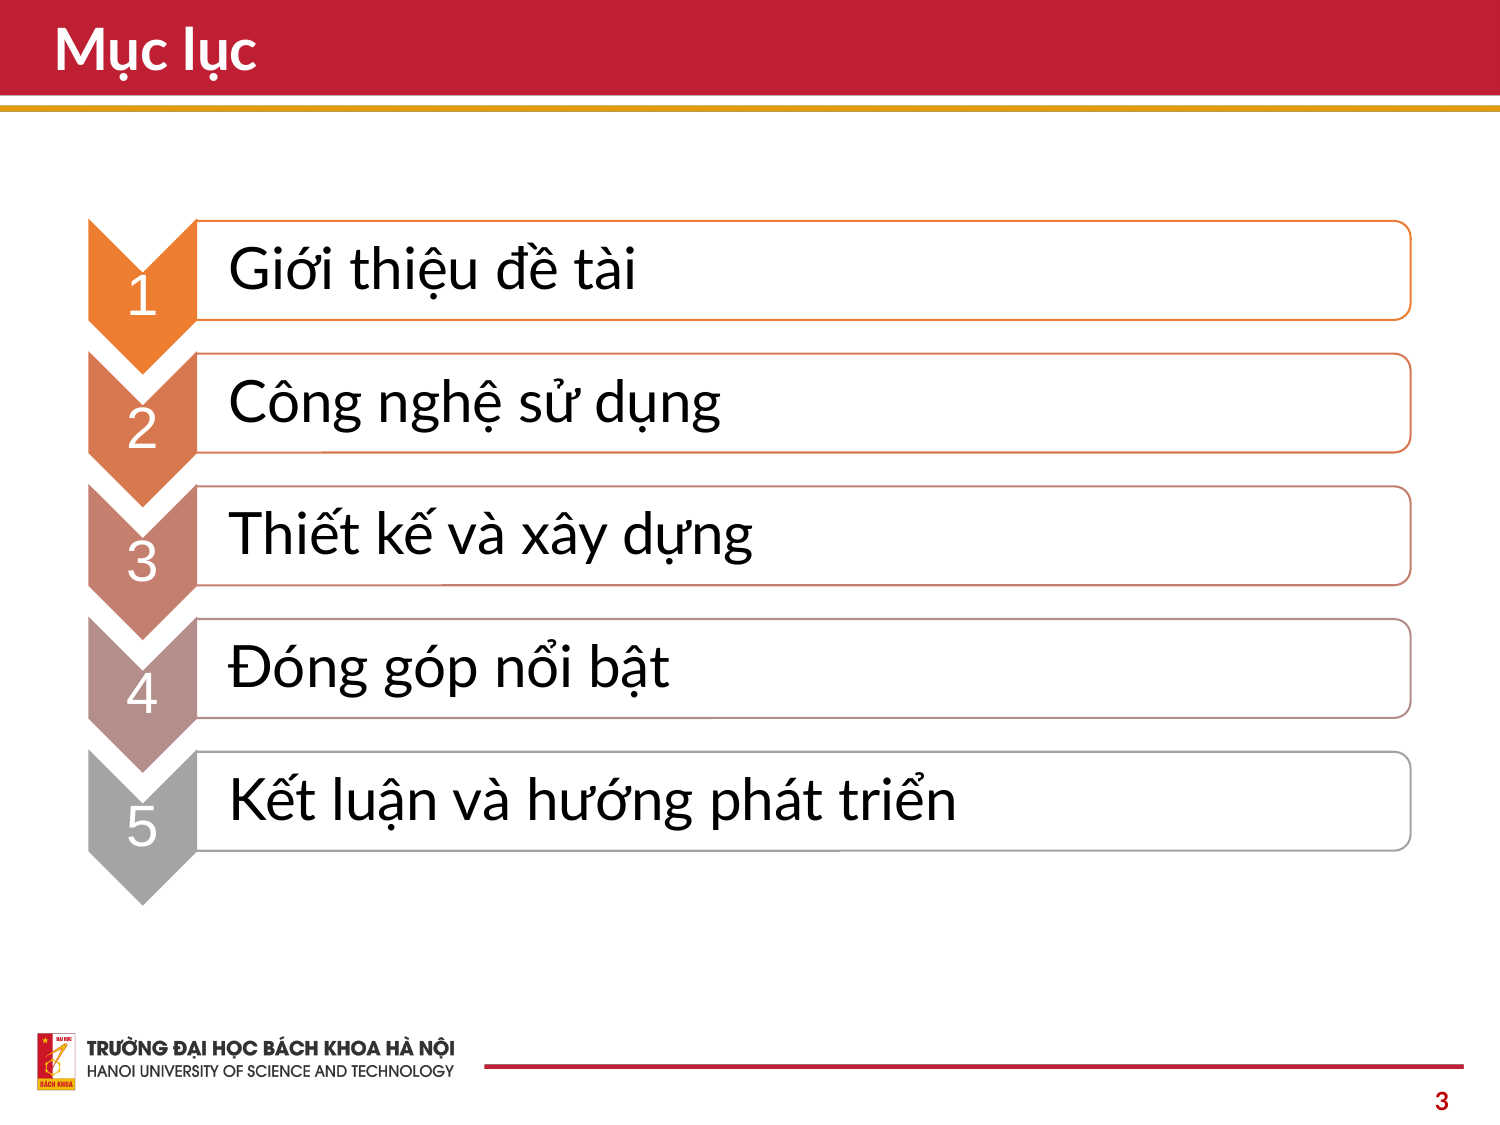

# Mục lục

Giới thiệu đề tài

1
Công nghệ sử dụng

2
Thiết kế và xây dựng

3
Đóng góp nổi bật

4
Kết luận và hướng phát triển

5
3